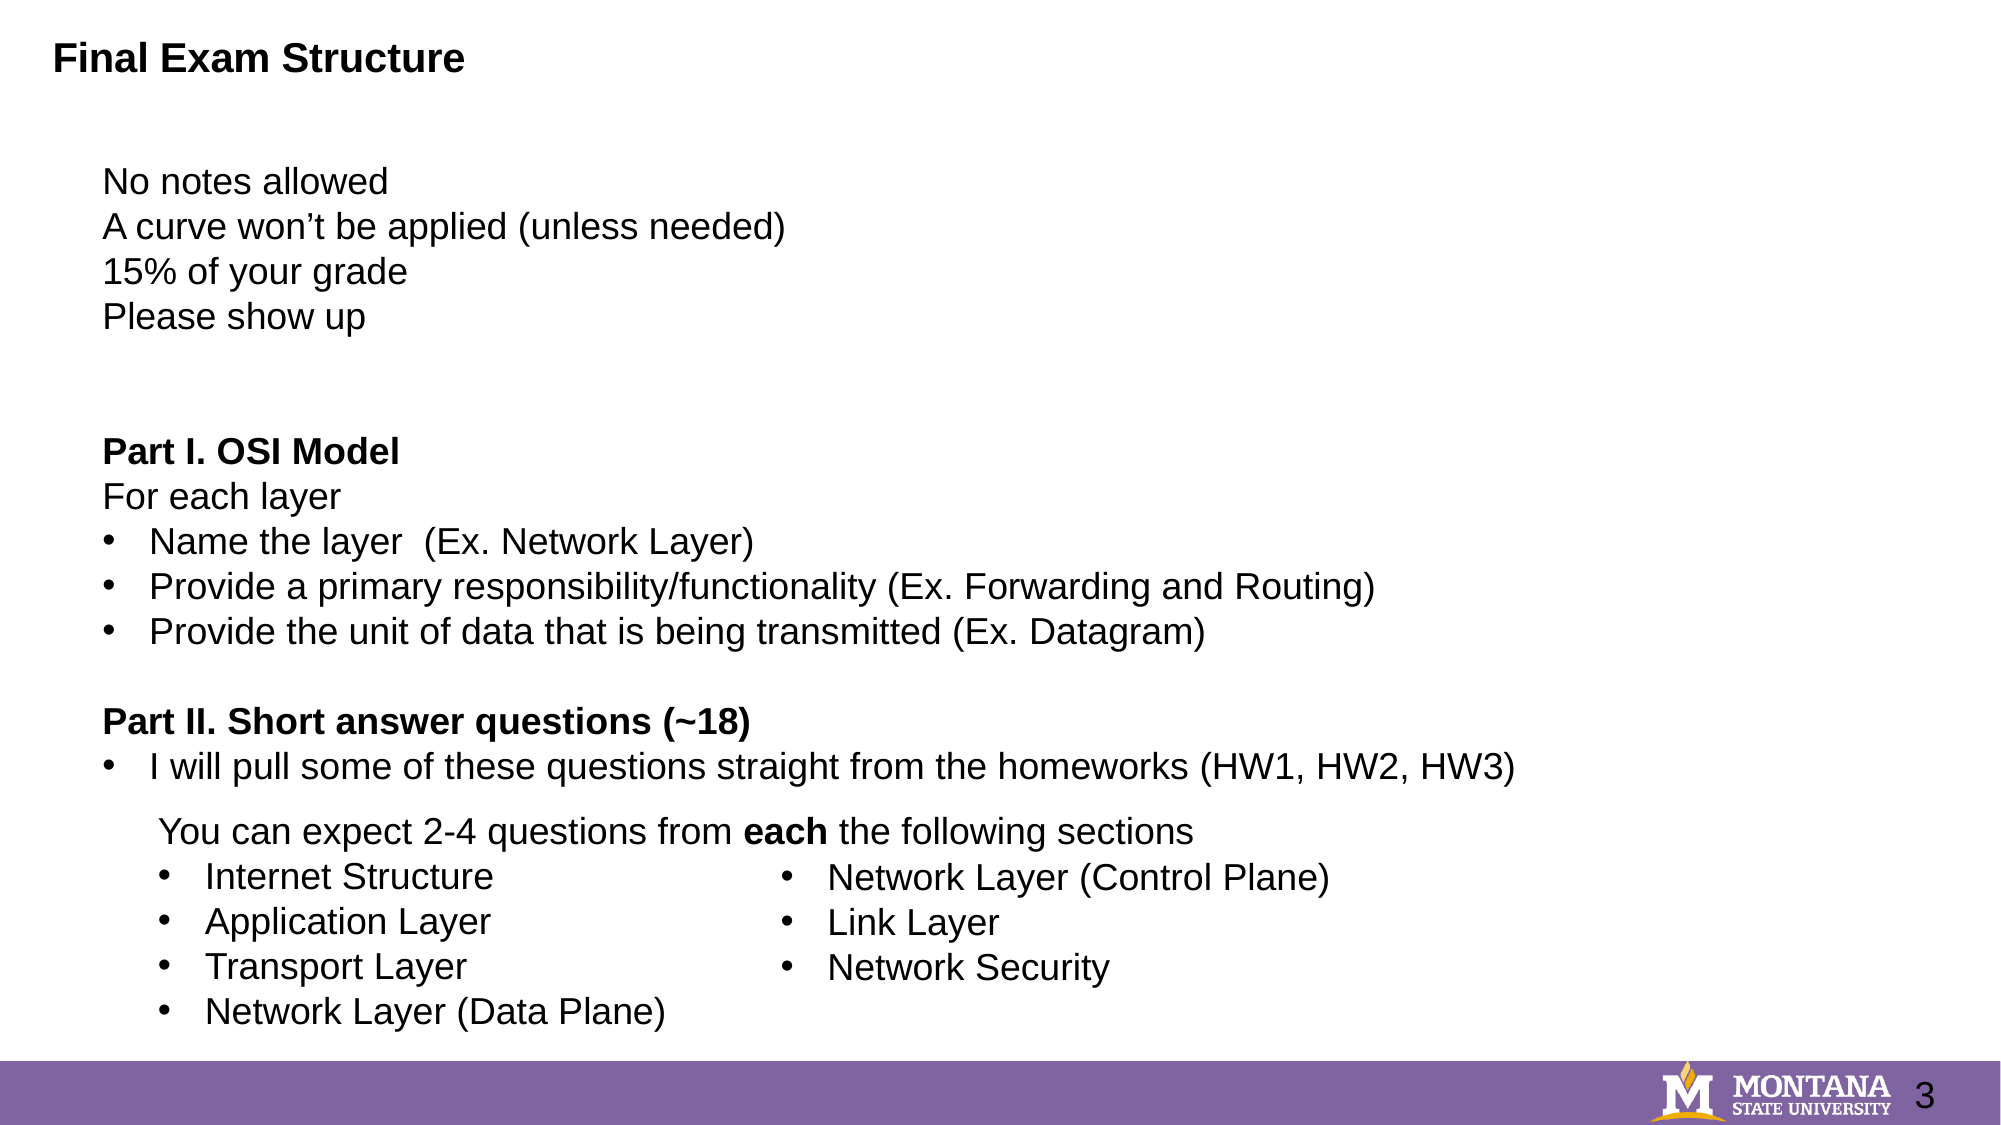

# Final Exam Structure
No notes allowed
A curve won’t be applied (unless needed)
15% of your grade
Please show up

Part I. OSI Model
For each layer
Name the layer  (Ex. Network Layer)
Provide a primary responsibility/functionality (Ex. Forwarding and Routing)
Provide the unit of data that is being transmitted (Ex. Datagram)

Part II. Short answer questions (~18)
I will pull some of these questions straight from the homeworks (HW1, HW2, HW3)

You can expect 2-4 questions from each the following sections
Internet Structure
Application Layer
Transport Layer
Network Layer (Data Plane)
Network Layer (Control Plane)
Link Layer
Network Security
3